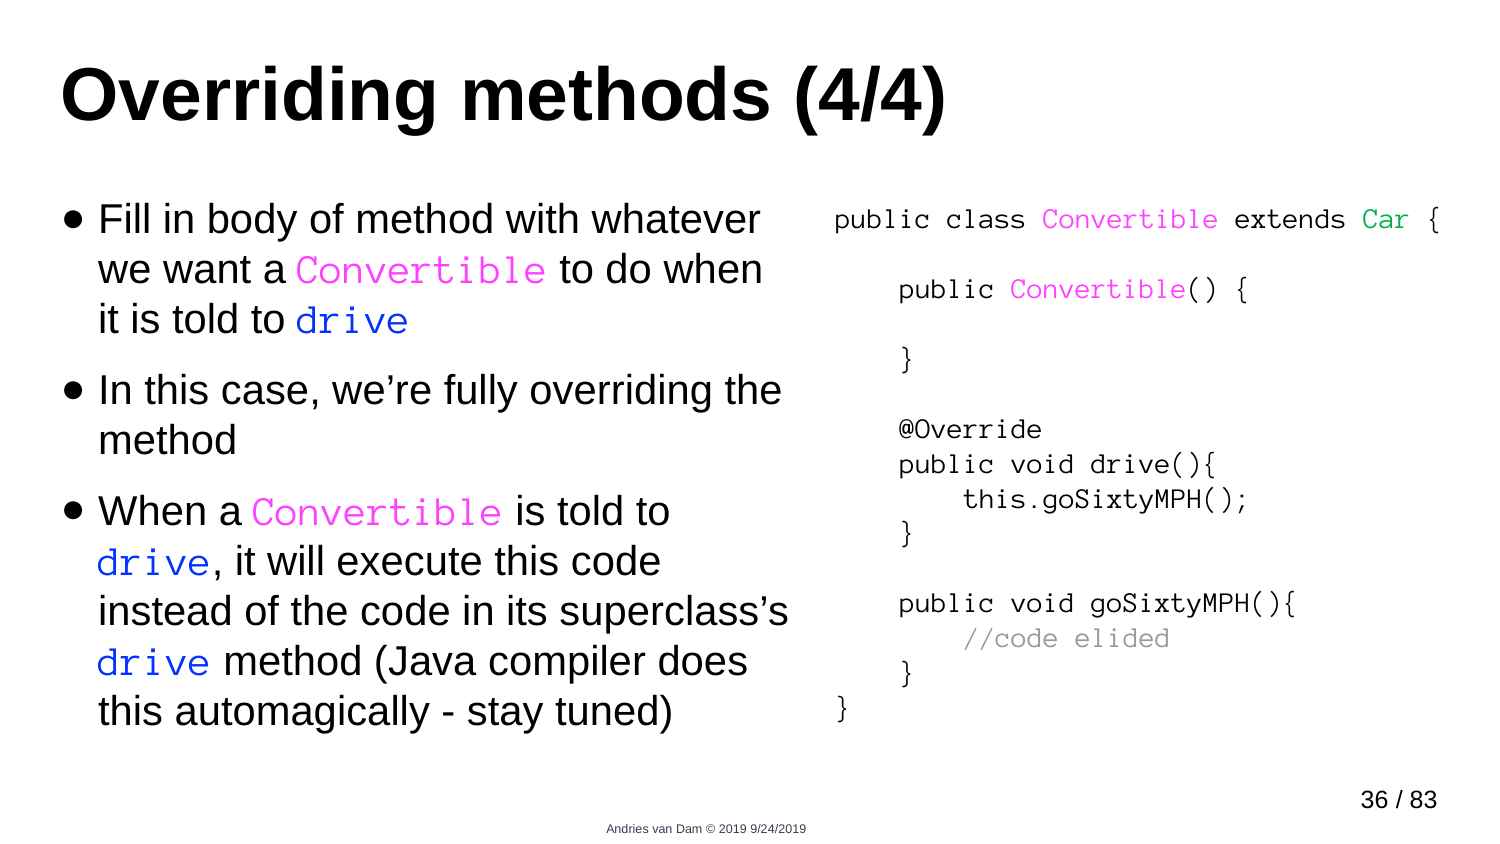

# Overriding methods (4/4)
Fill in body of method with whatever we want a Convertible to do when it is told to drive
In this case, we’re fully overriding the method
When a Convertible is told to drive, it will execute this code instead of the code in its superclass’s drive method (Java compiler does this automagically - stay tuned)
public class Convertible extends Car {

    public Convertible() {

    }

    @Override
    public void drive(){
        this.goSixtyMPH();
    }

    public void goSixtyMPH(){
        //code elided
    }
}